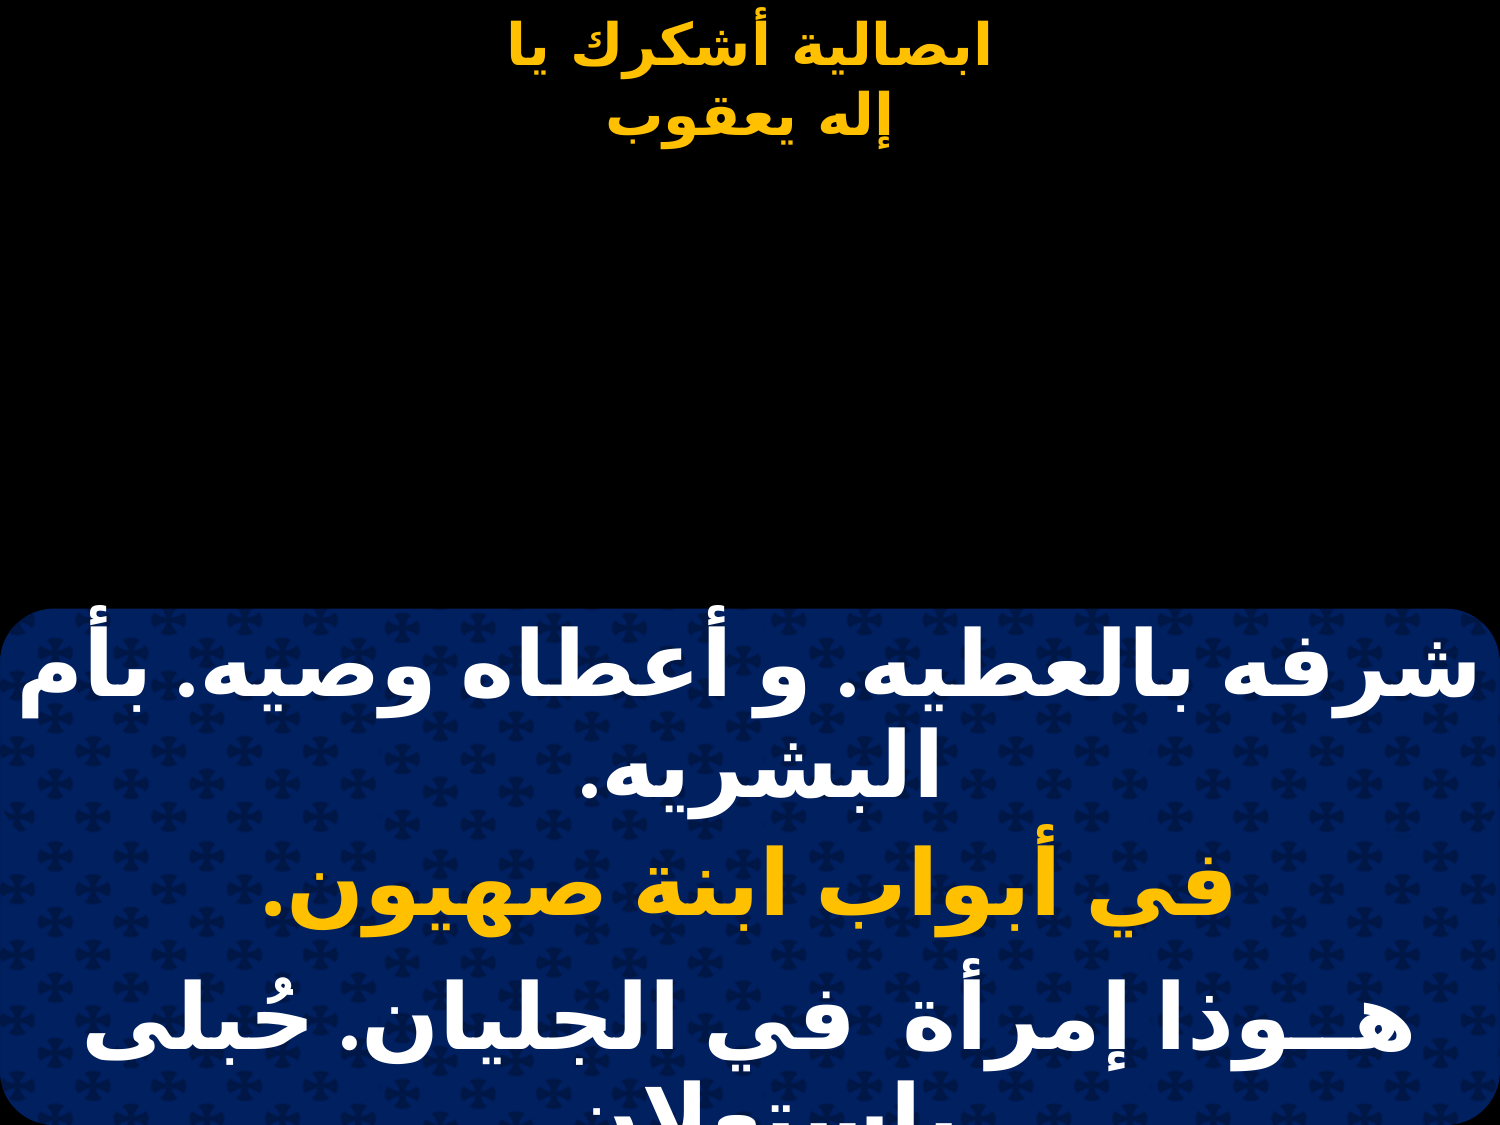

#
| شرفه بالعطيه. و أعطاه وصيه. بأم البشريه. |
| --- |
| في أبواب ابنة صهيون. |
| هــوذا إمرأة في الجليان. حُبلى باستعلان. |
| و الإبن منها كان. في أبواب ابنة صهيون. |